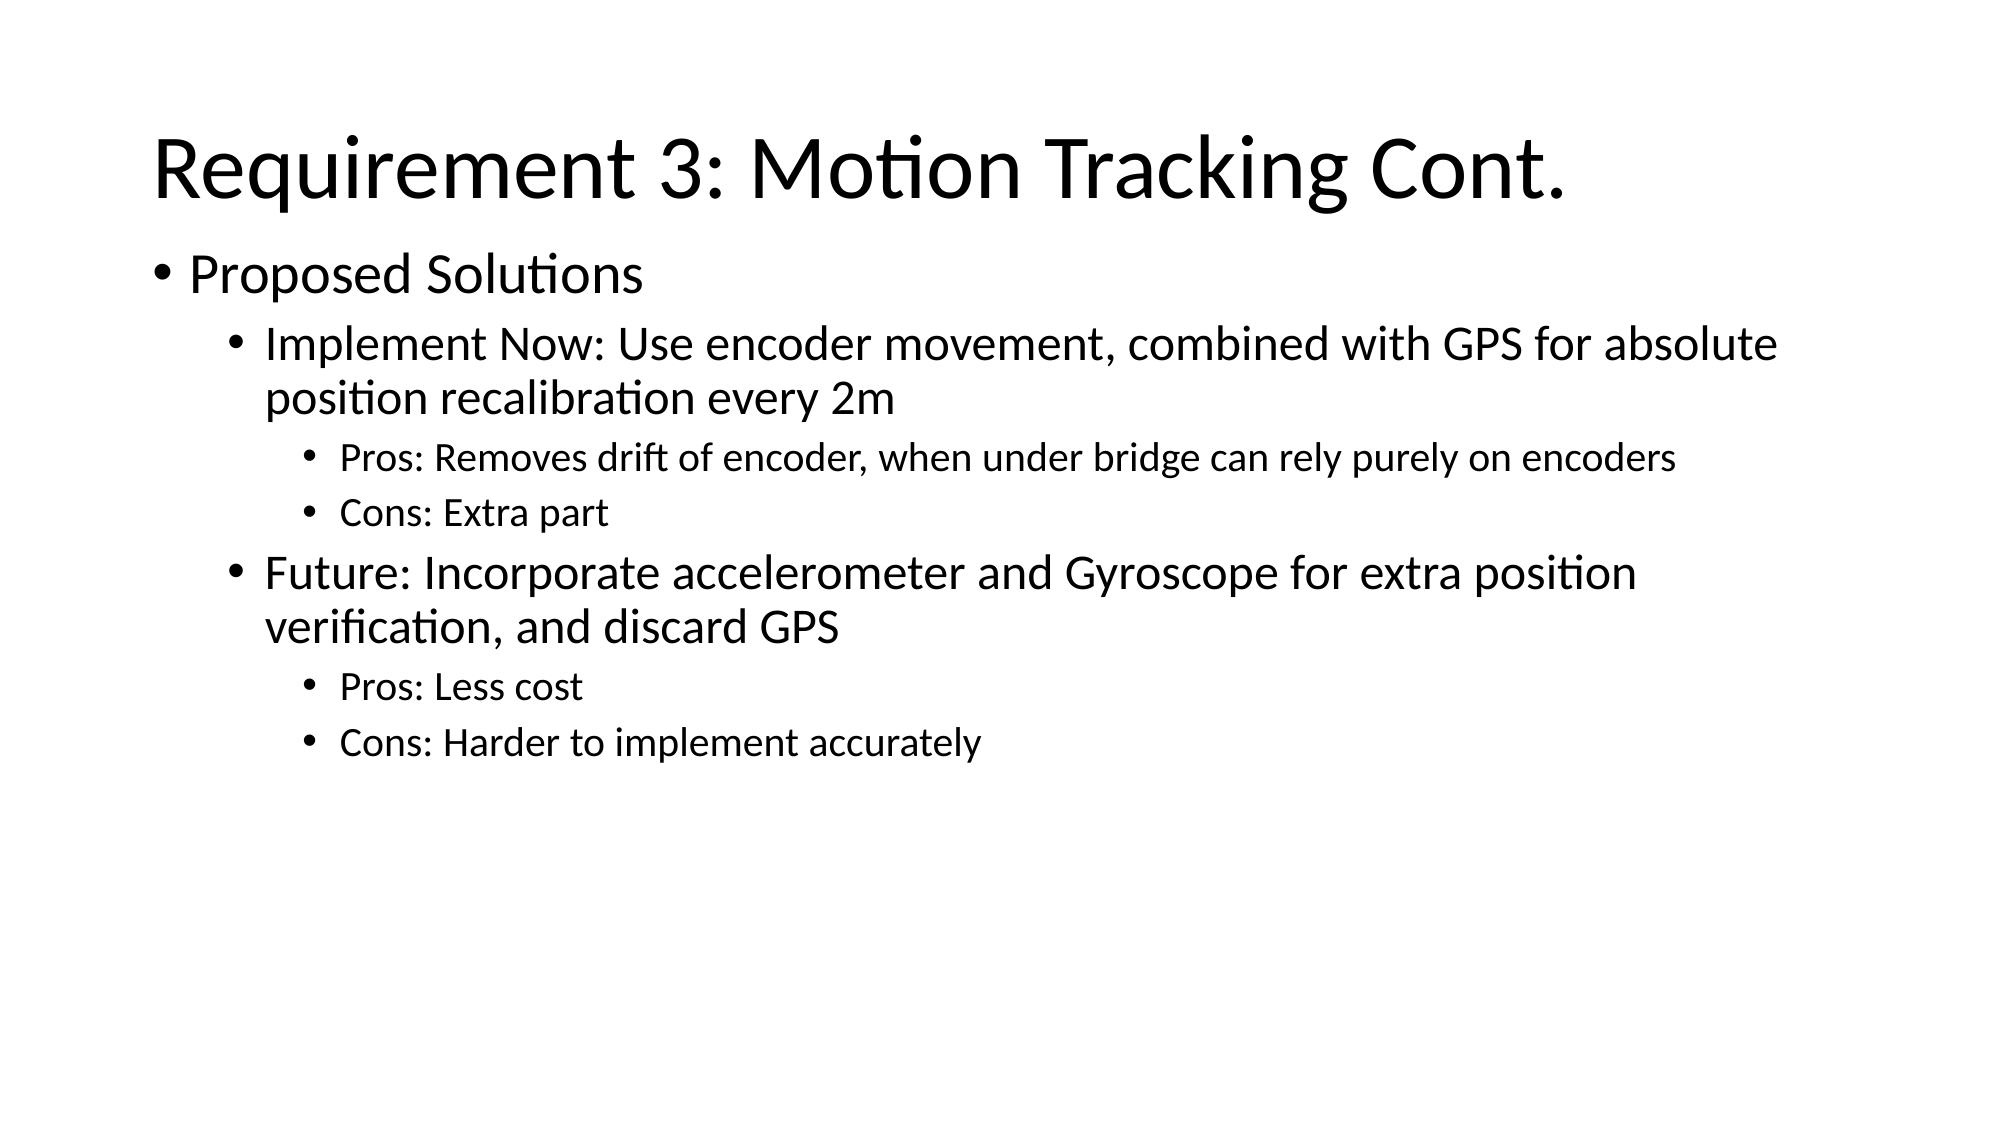

# Requirement 3: Motion Tracking Cont.
Proposed Solutions
Implement Now: Use encoder movement, combined with GPS for absolute position recalibration every 2m
Pros: Removes drift of encoder, when under bridge can rely purely on encoders
Cons: Extra part
Future: Incorporate accelerometer and Gyroscope for extra position verification, and discard GPS
Pros: Less cost
Cons: Harder to implement accurately